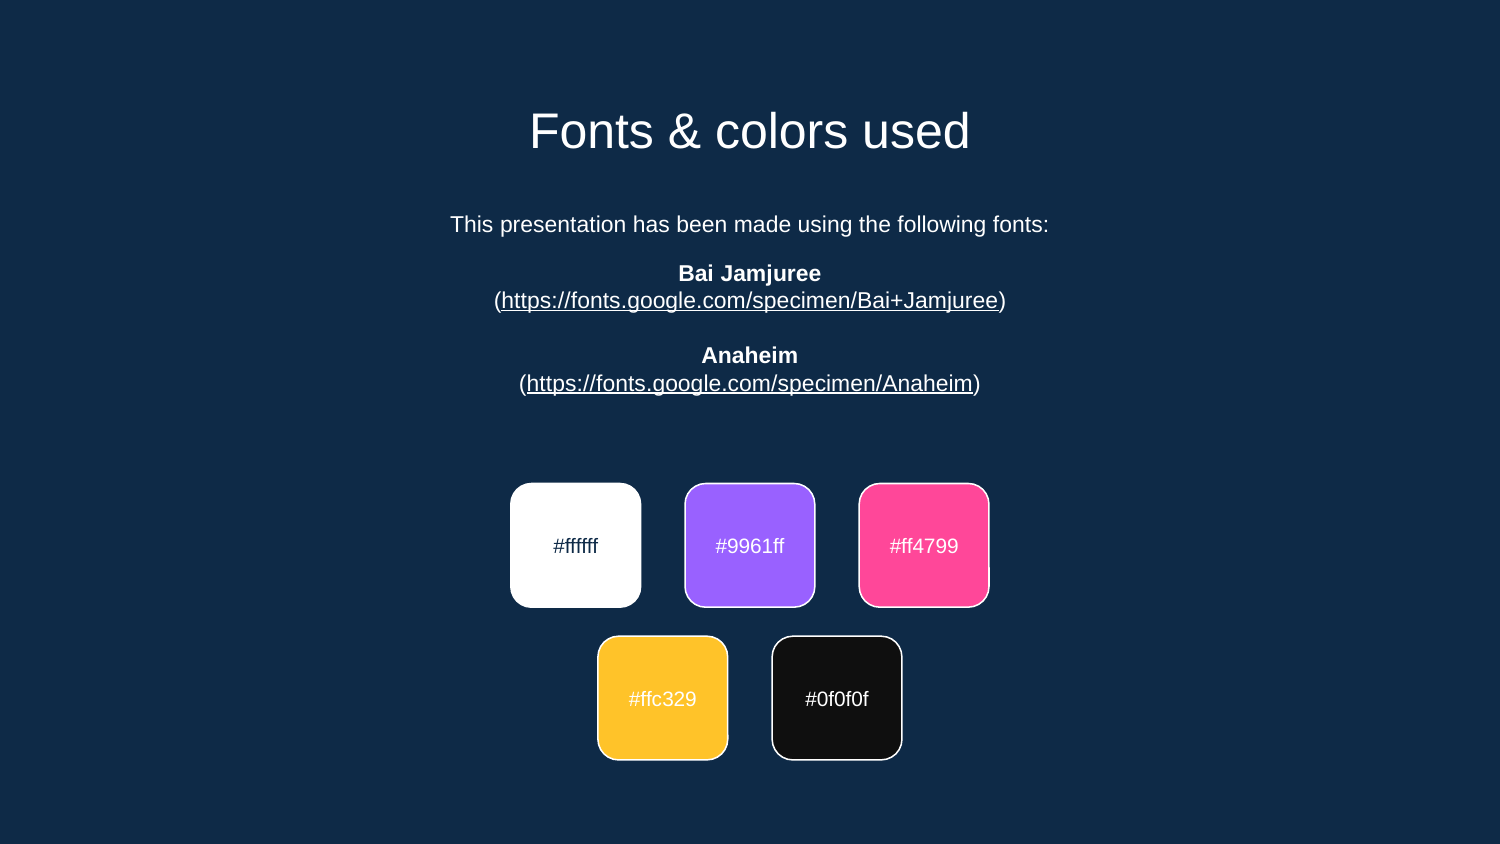

# Fonts & colors used
This presentation has been made using the following fonts:
Bai Jamjuree
(https://fonts.google.com/specimen/Bai+Jamjuree)

Anaheim
(https://fonts.google.com/specimen/Anaheim)

#ffffff
#9961ff
#ff4799

#ffc329
#0f0f0f